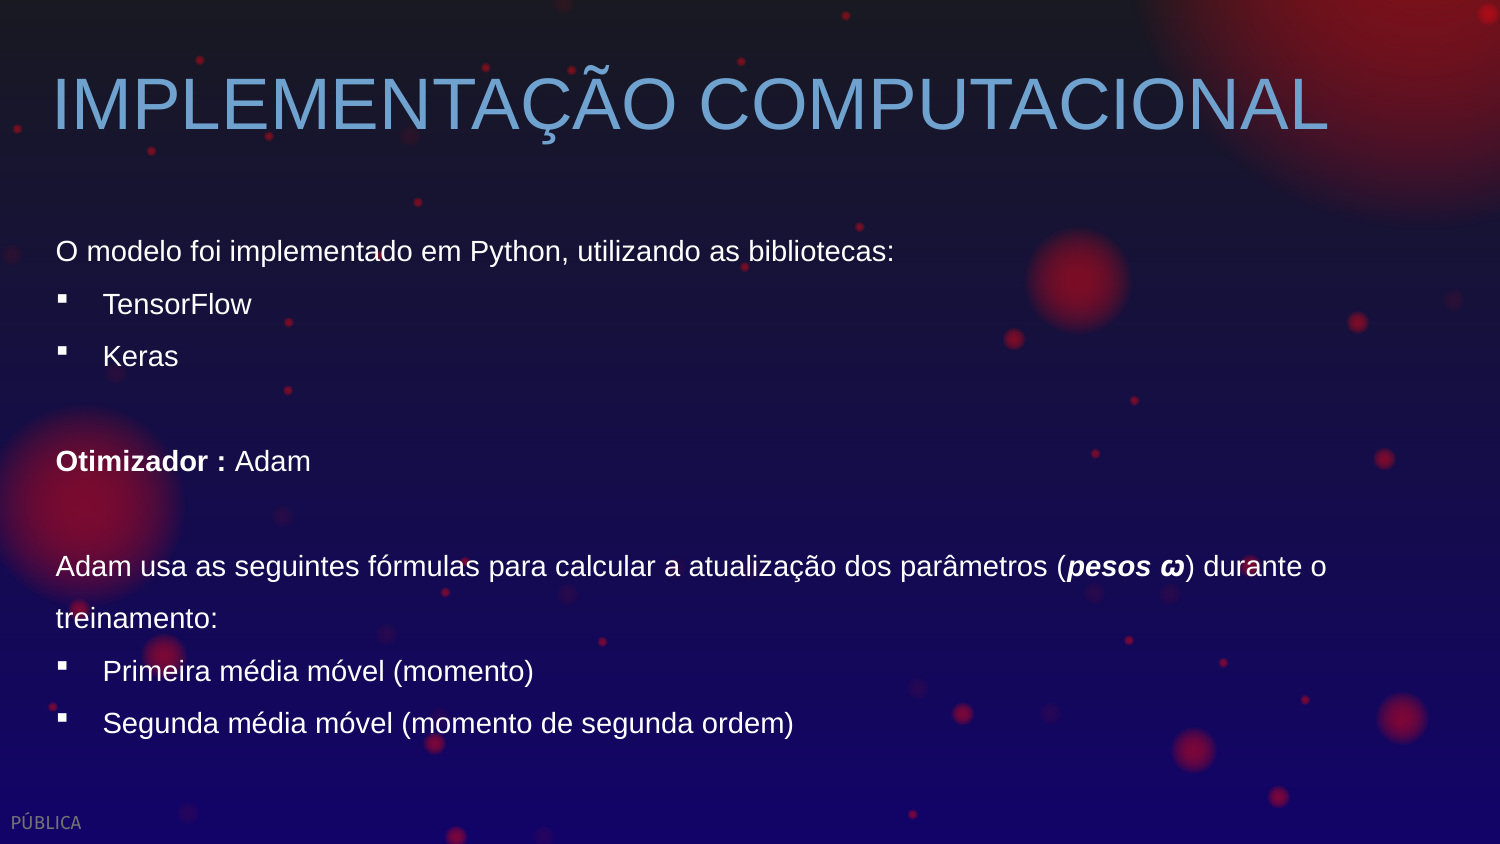

# IMPLEMENTAÇÃO COMPUTACIONAL
O modelo foi implementado em Python, utilizando as bibliotecas:
TensorFlow
Keras

Otimizador : Adam

Adam usa as seguintes fórmulas para calcular a atualização dos parâmetros (pesos ꞷ) durante o treinamento:
Primeira média móvel (momento)
Segunda média móvel (momento de segunda ordem)